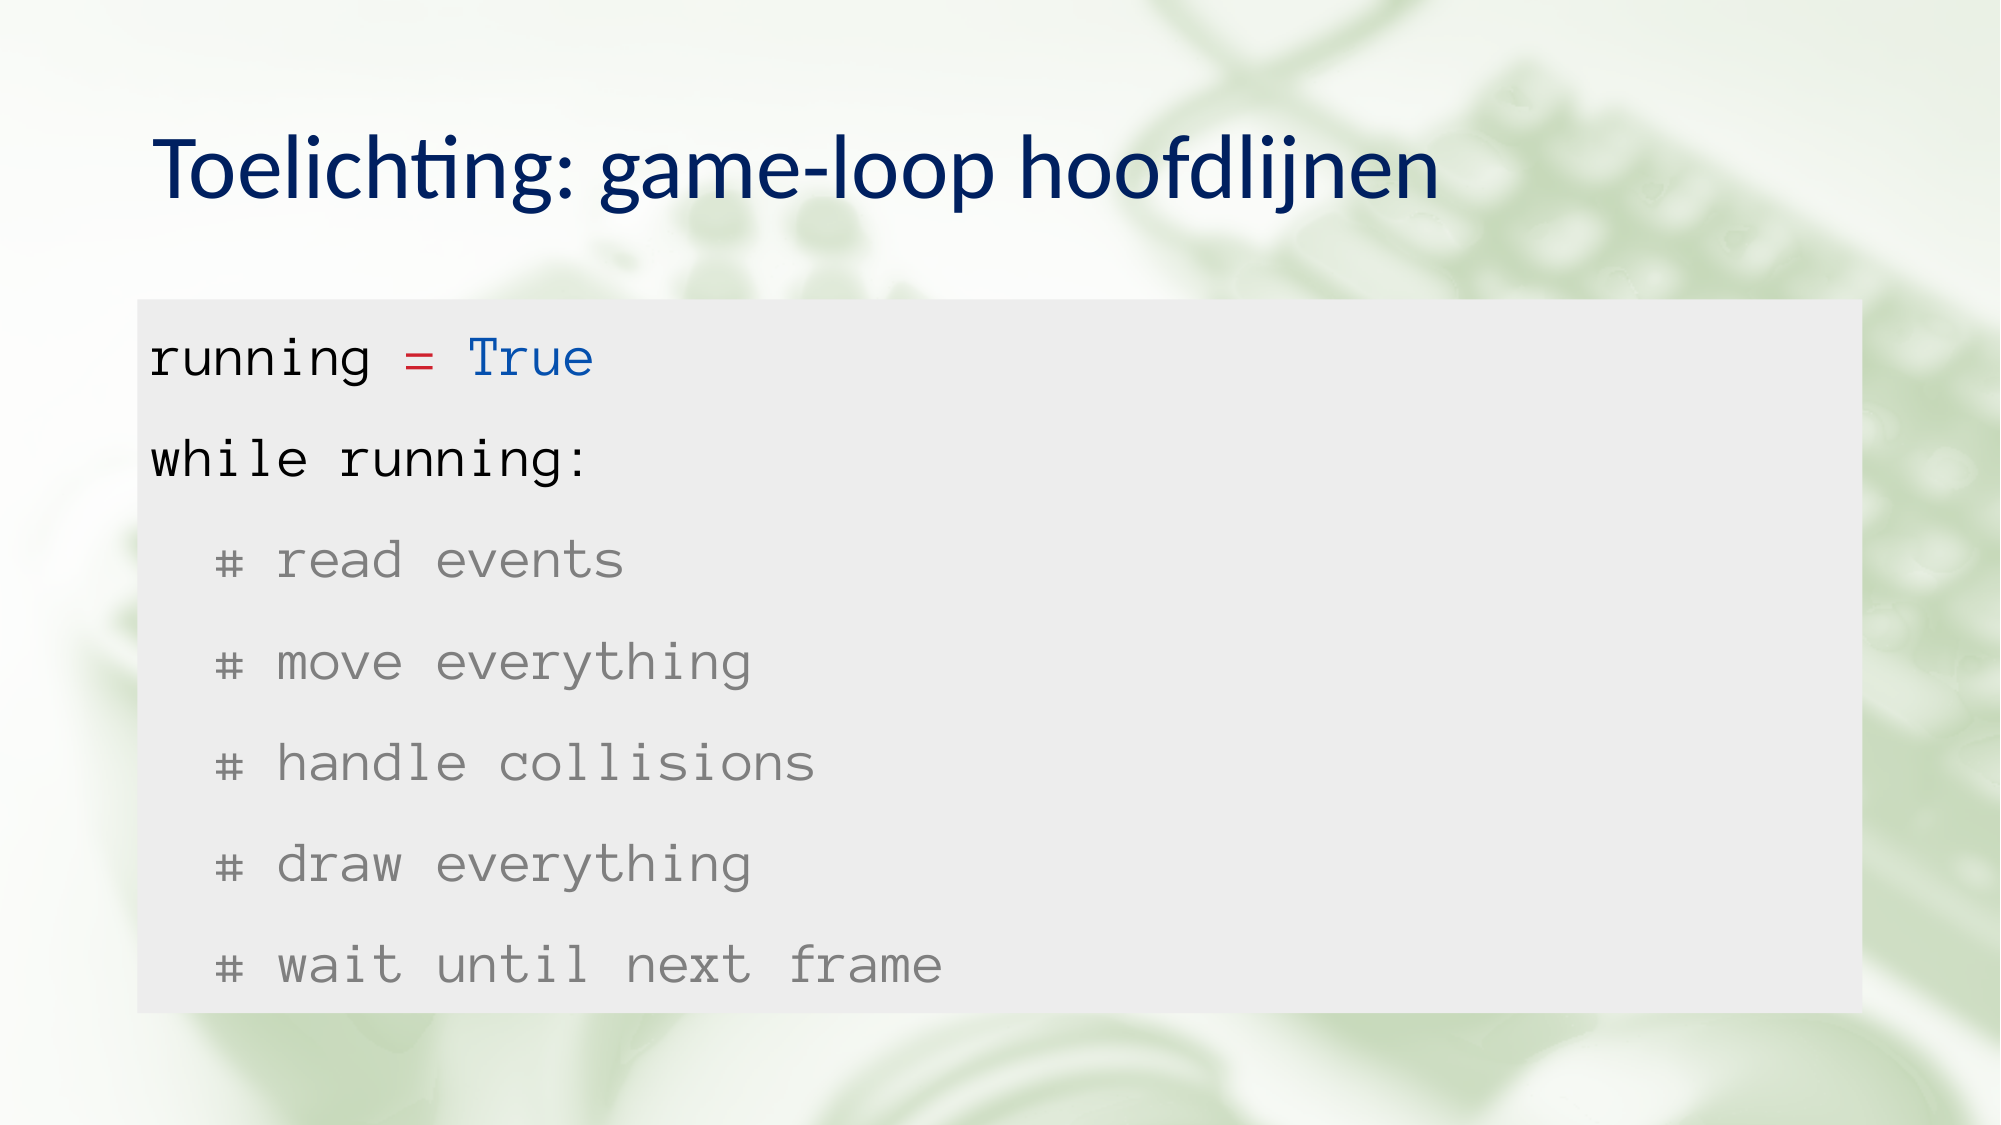

# Toelichting: game-loop hoofdlijnen

running = True
while running:
  # read events
  # move everything
  # handle collisions
  # draw everything
  # wait until next frame